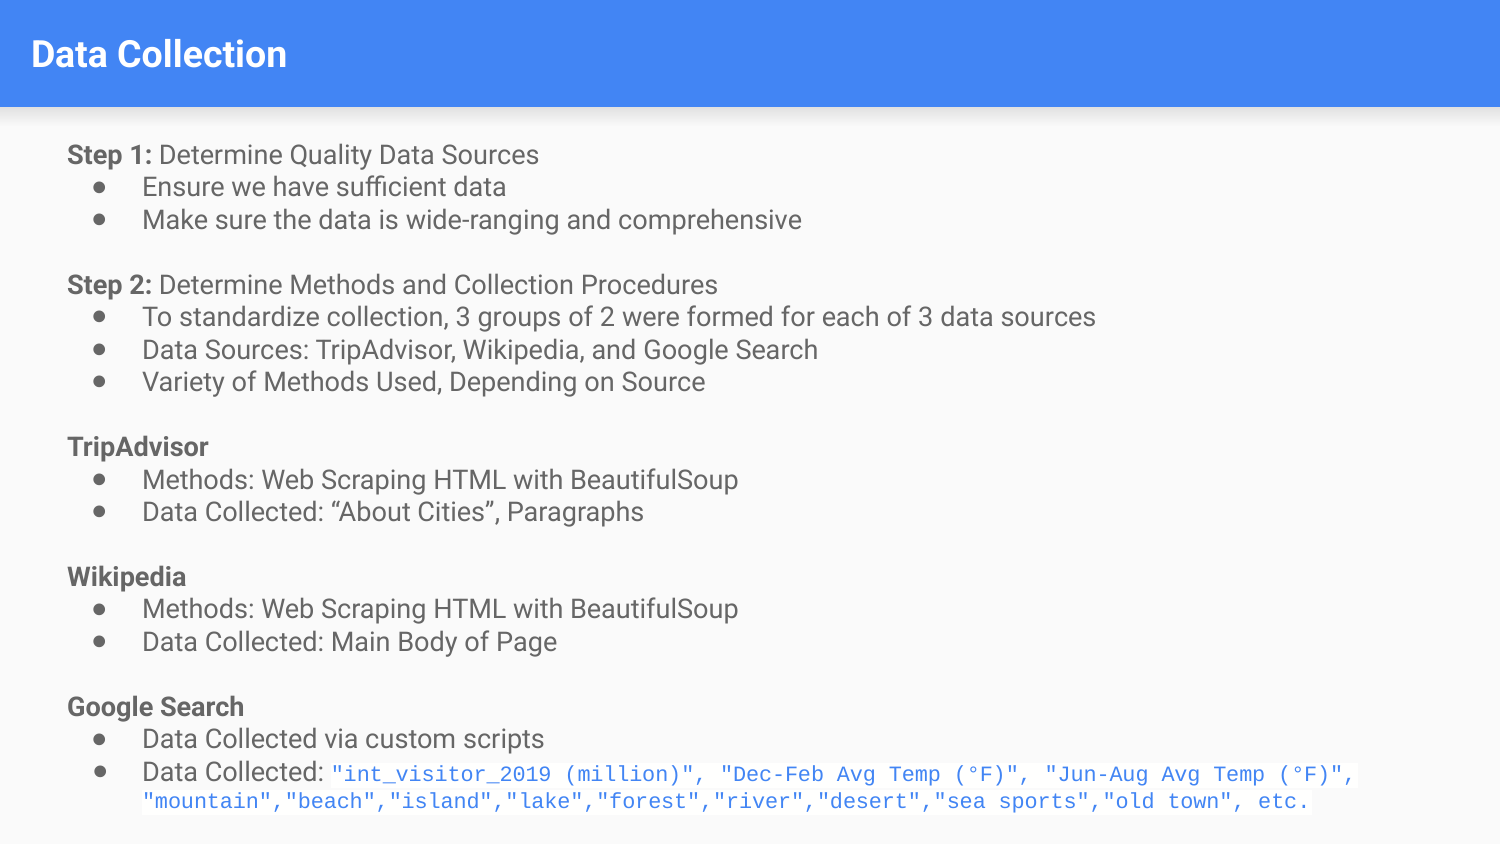

# Data Collection
Step 1: Determine Quality Data Sources
Ensure we have sufficient data
Make sure the data is wide-ranging and comprehensive

Step 2: Determine Methods and Collection Procedures
To standardize collection, 3 groups of 2 were formed for each of 3 data sources
Data Sources: TripAdvisor, Wikipedia, and Google Search
Variety of Methods Used, Depending on Source

TripAdvisor
Methods: Web Scraping HTML with BeautifulSoup
Data Collected: “About Cities”, Paragraphs

Wikipedia
Methods: Web Scraping HTML with BeautifulSoup
Data Collected: Main Body of Page

Google Search
Data Collected via custom scripts
Data Collected: "int_visitor_2019 (million)", "Dec-Feb Avg Temp (°F)", "Jun-Aug Avg Temp (°F)", "mountain","beach","island","lake","forest","river","desert","sea sports","old town", etc.